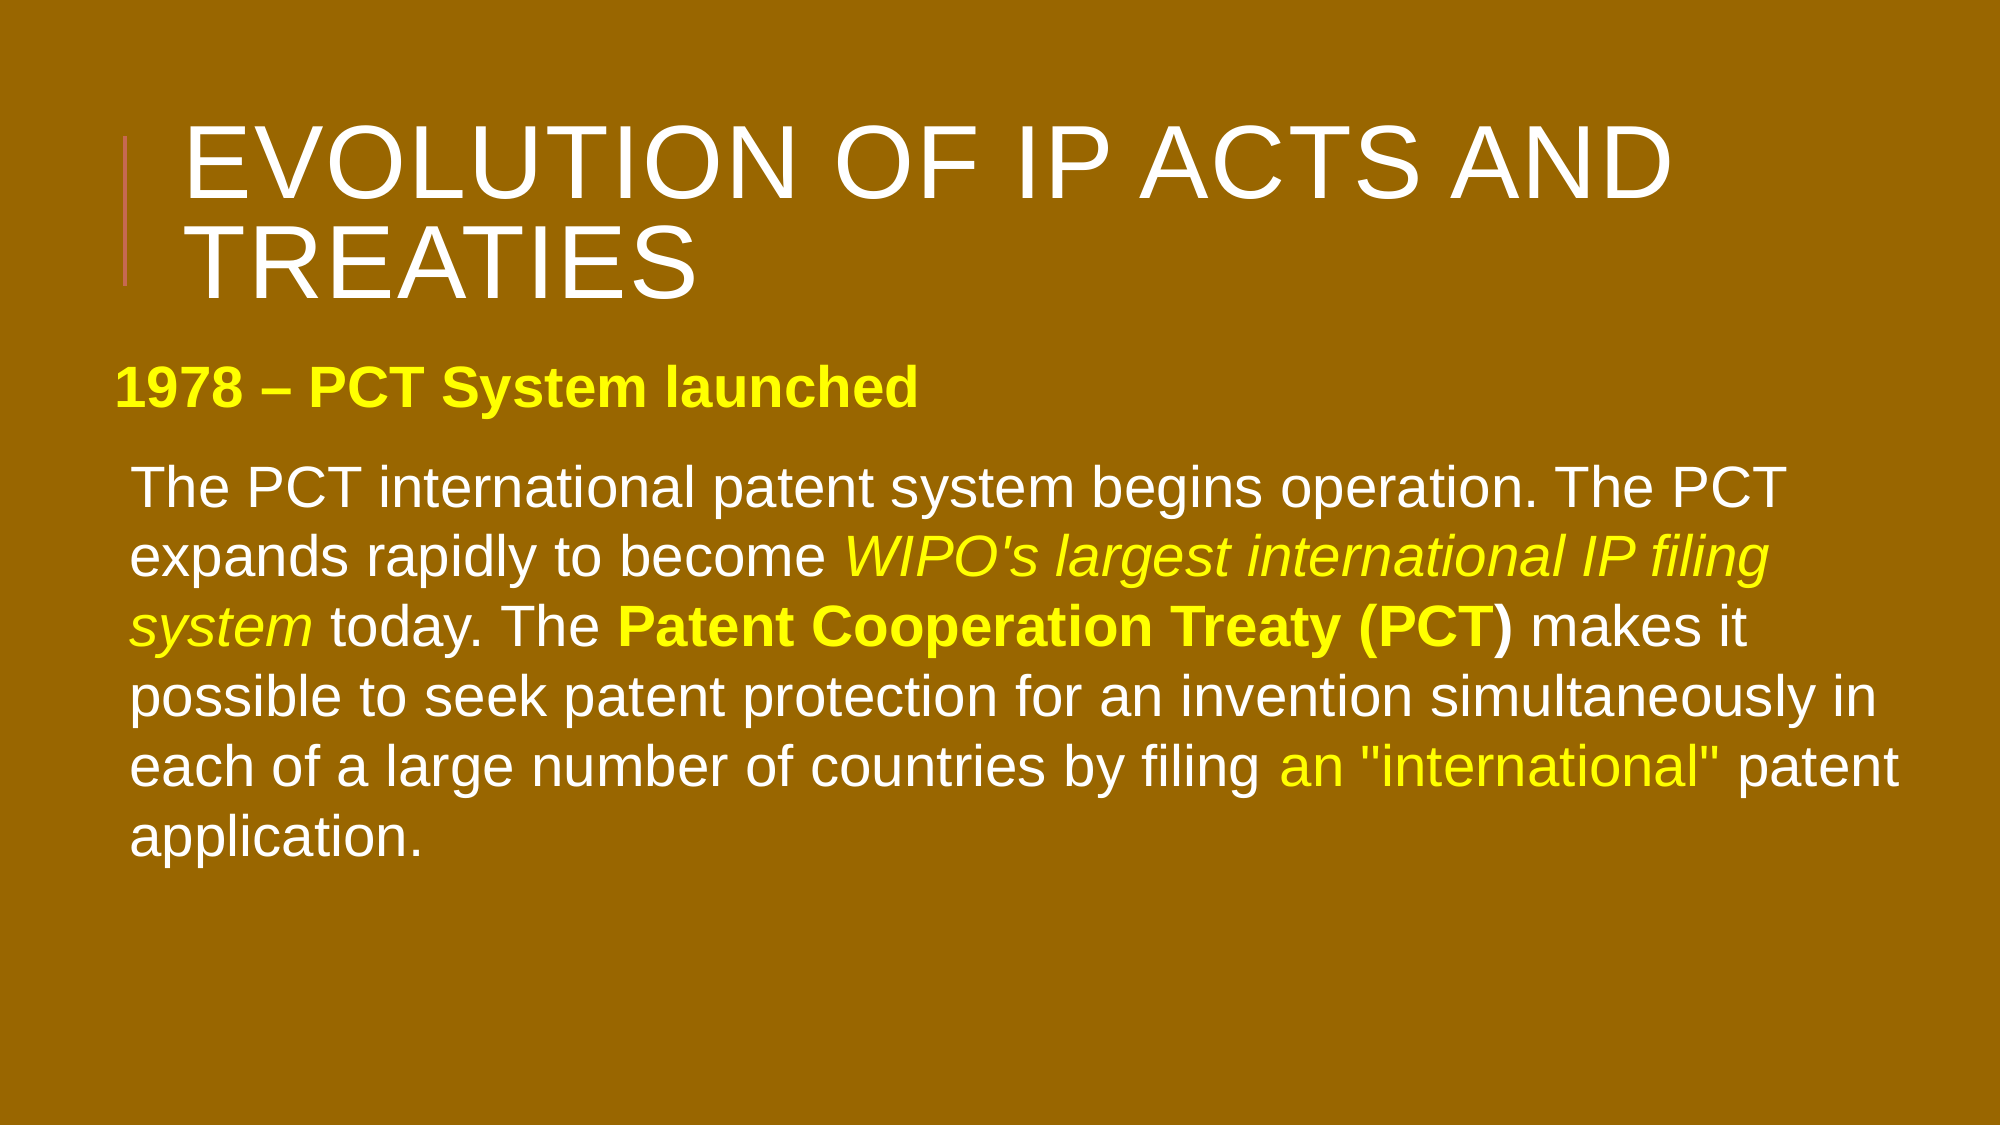

# EVOLUTION OF IP ACTS AND TREATIES
1978 – PCT System launched
The PCT international patent system begins operation. The PCT expands rapidly to become WIPO's largest international IP filing system today. The Patent Cooperation Treaty (PCT) makes it possible to seek patent protection for an invention simultaneously in each of a large number of countries by filing an "international" patent application.